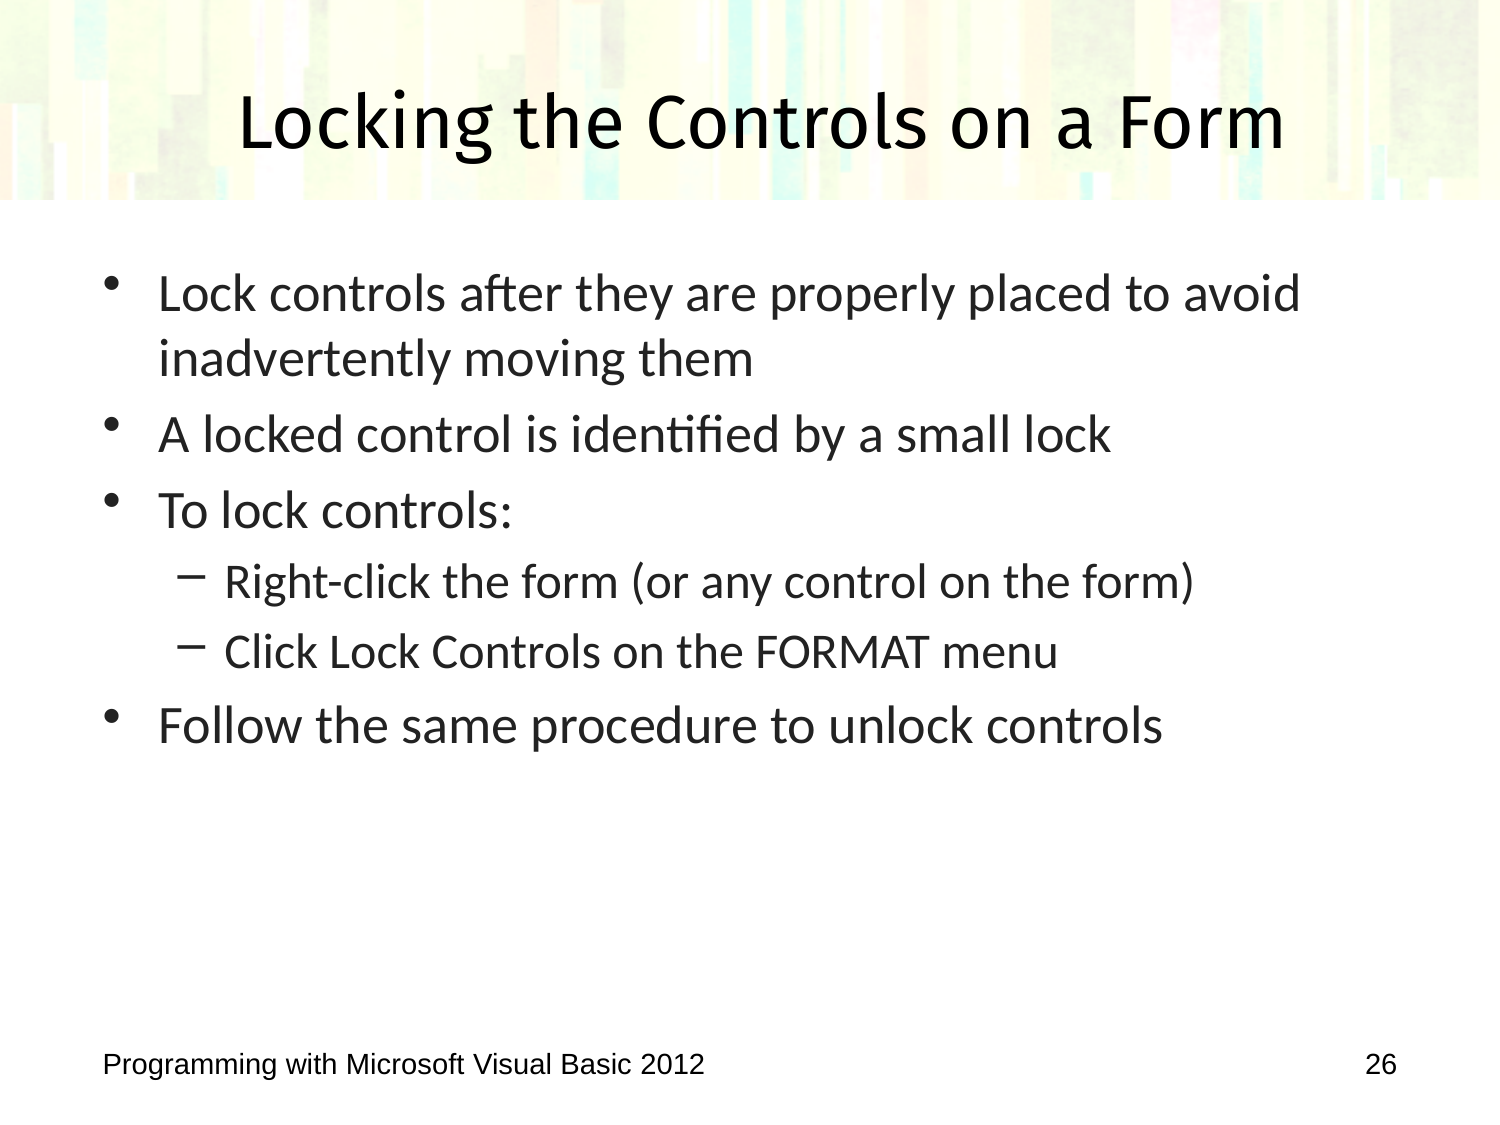

# Locking the Controls on a Form
Lock controls after they are properly placed to avoid inadvertently moving them
A locked control is identified by a small lock
To lock controls:
Right-click the form (or any control on the form)
Click Lock Controls on the FORMAT menu
Follow the same procedure to unlock controls

Programming with Microsoft Visual Basic 2012
26